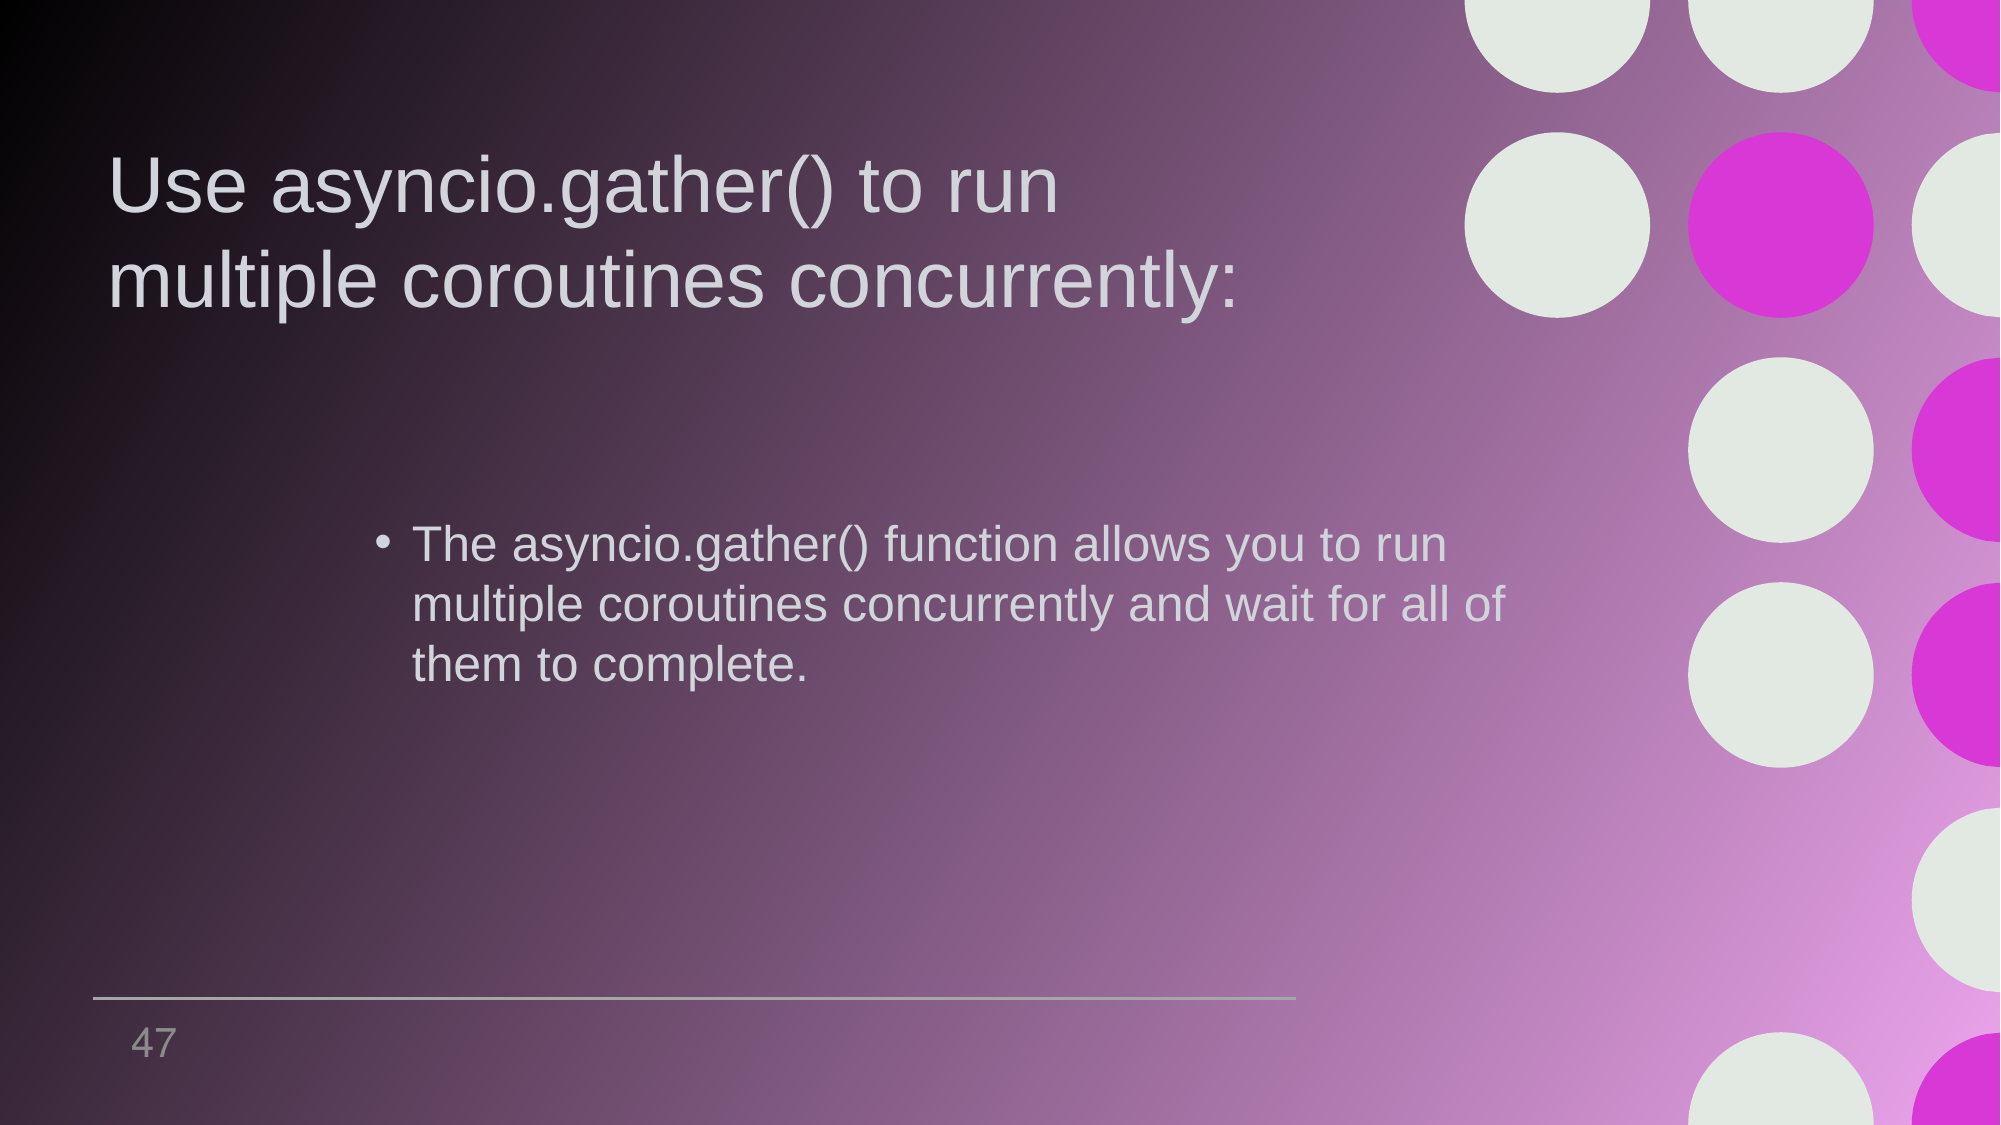

# Use asyncio.gather() to run multiple coroutines concurrently:
The asyncio.gather() function allows you to run multiple coroutines concurrently and wait for all of them to complete.

47